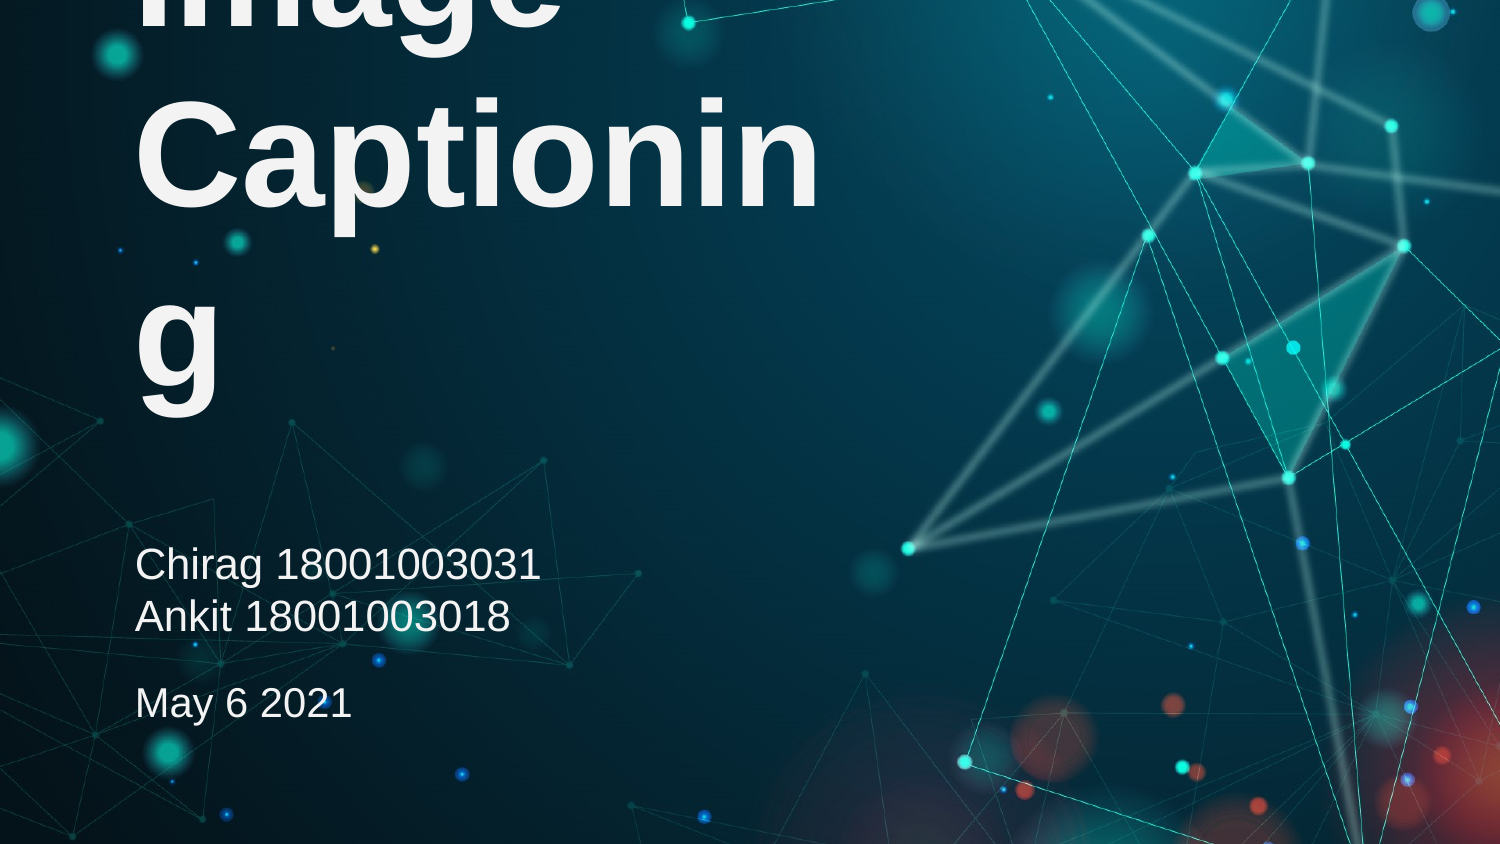

# Image Captioning

Chirag 18001003031
Ankit 18001003018

May 6 2021